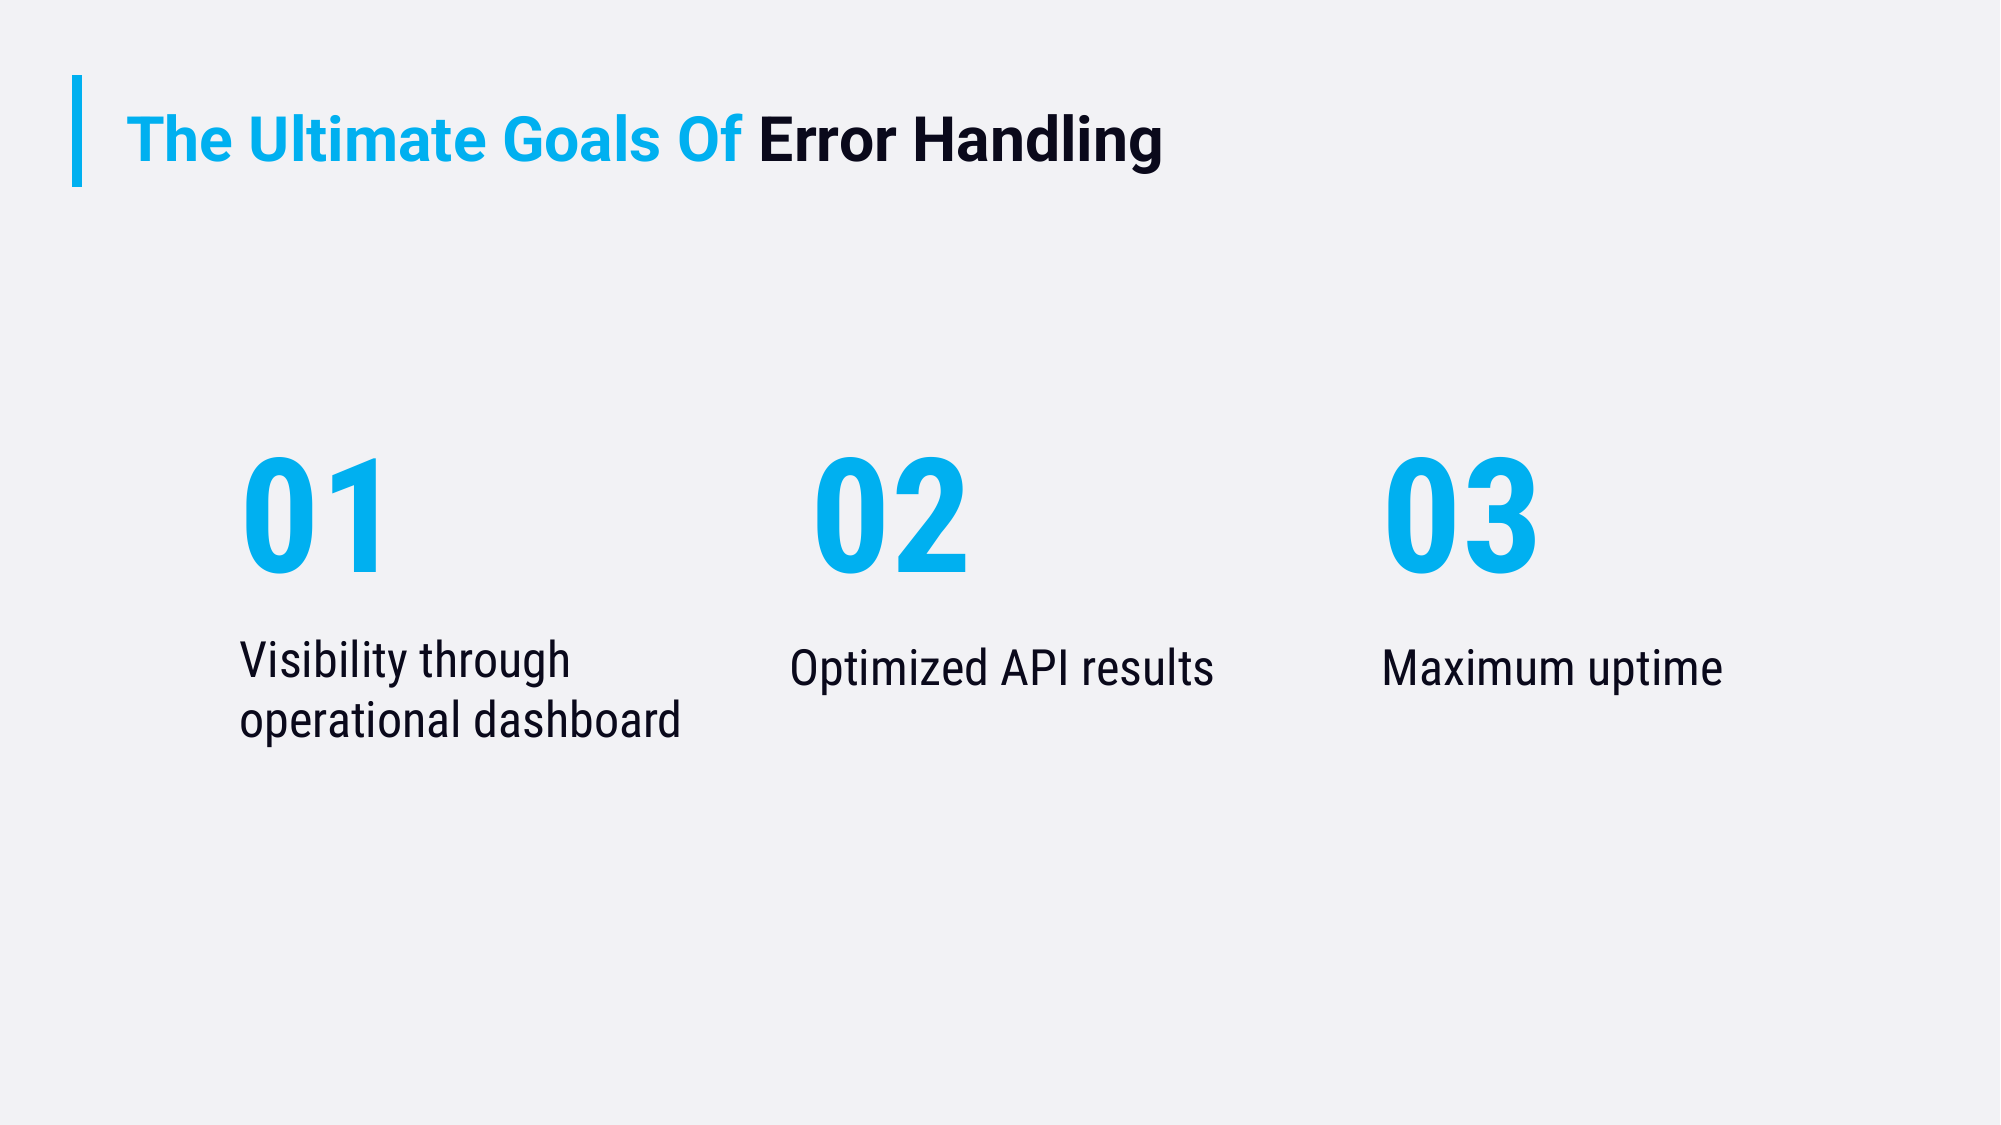

# The Ultimate Goals Of Error Handling
03
Maximum uptime
01
Visibility through operational dashboard

02
Optimized API results